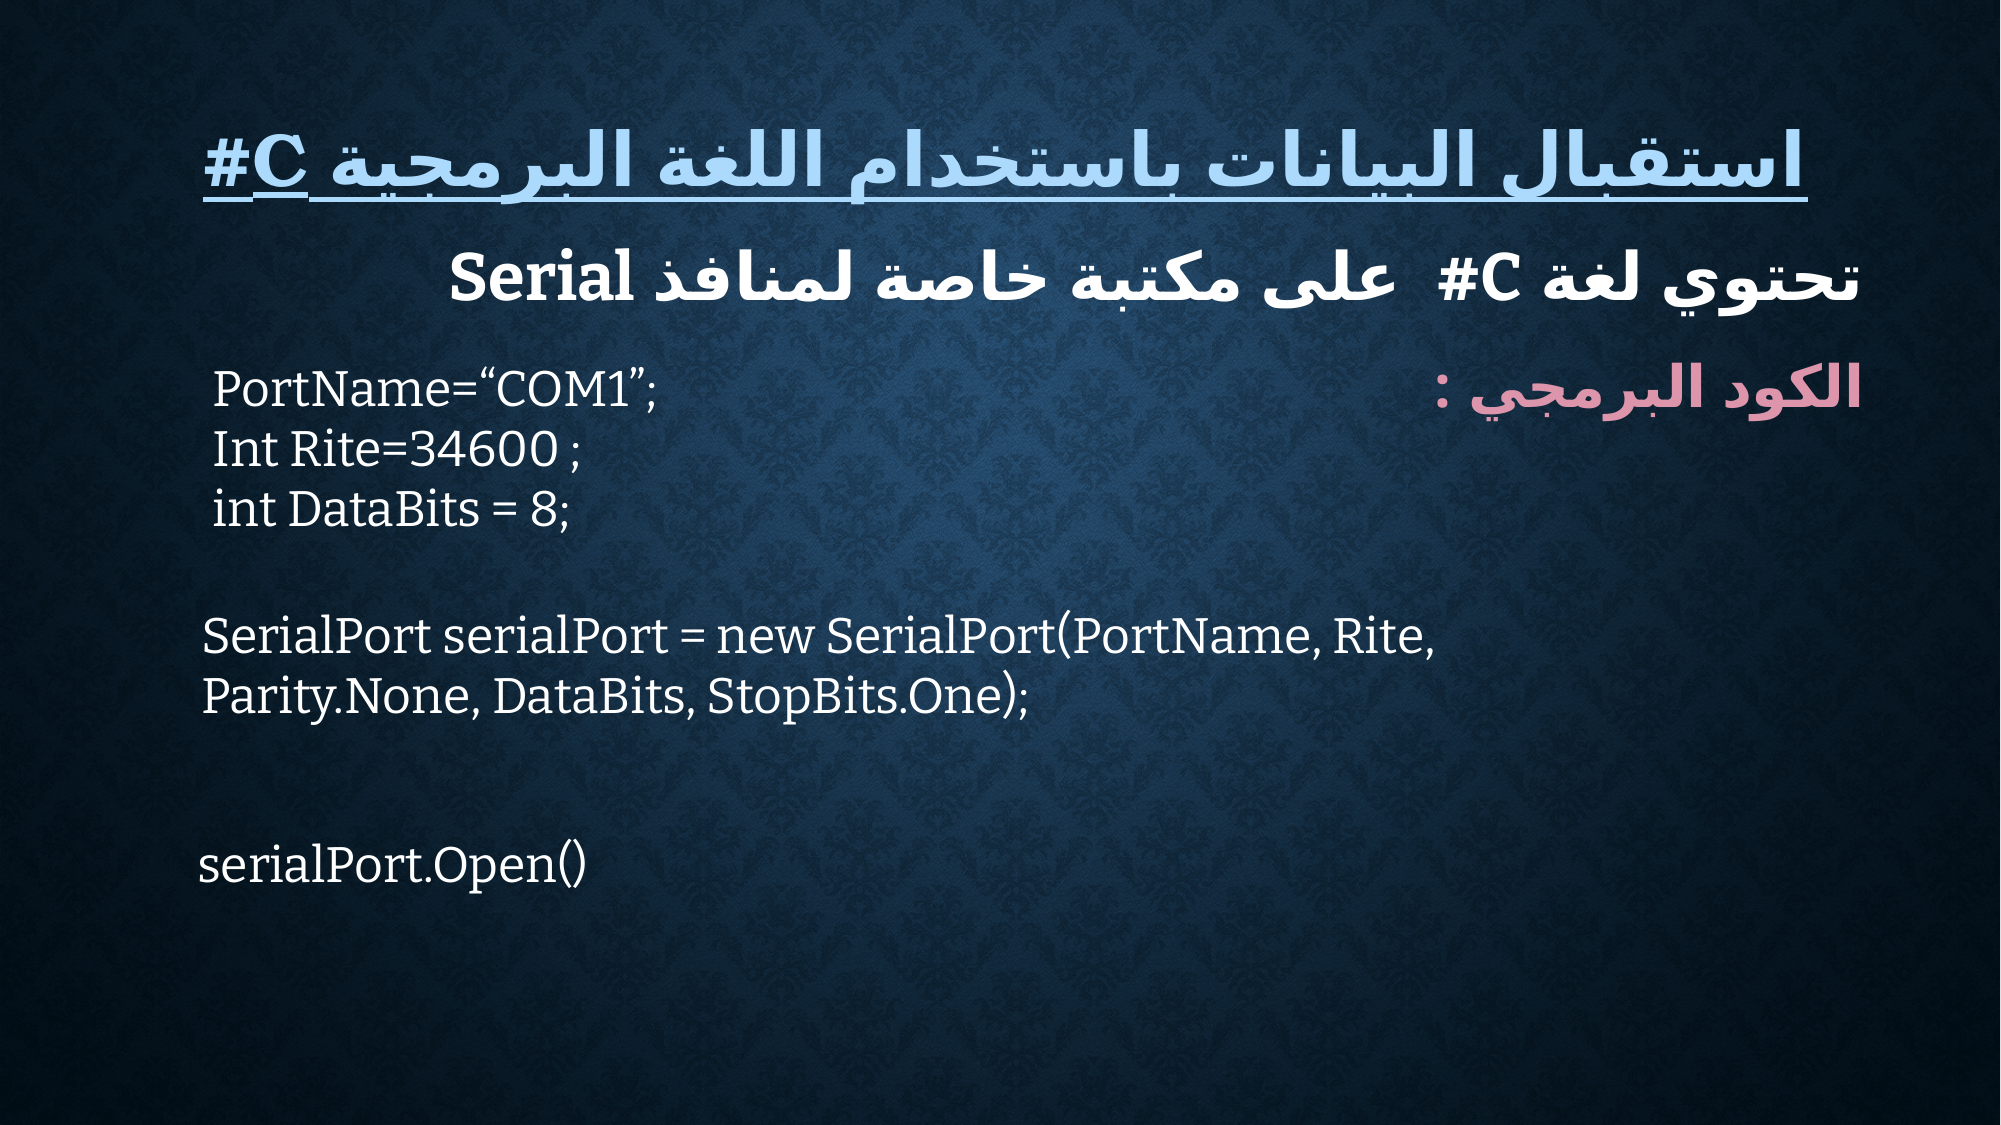

# استقبال البيانات باستخدام اللغة البرمجية C#
تحتوي لغة C#  على مكتبة خاصة لمنافذ Serial
الكود البرمجي :

PortName=“COM1”;
Int Rite=34600 ;
int DataBits = 8;
SerialPort serialPort = new SerialPort(PortName, Rite,
Parity.None, DataBits, StopBits.One);
serialPort.Open()